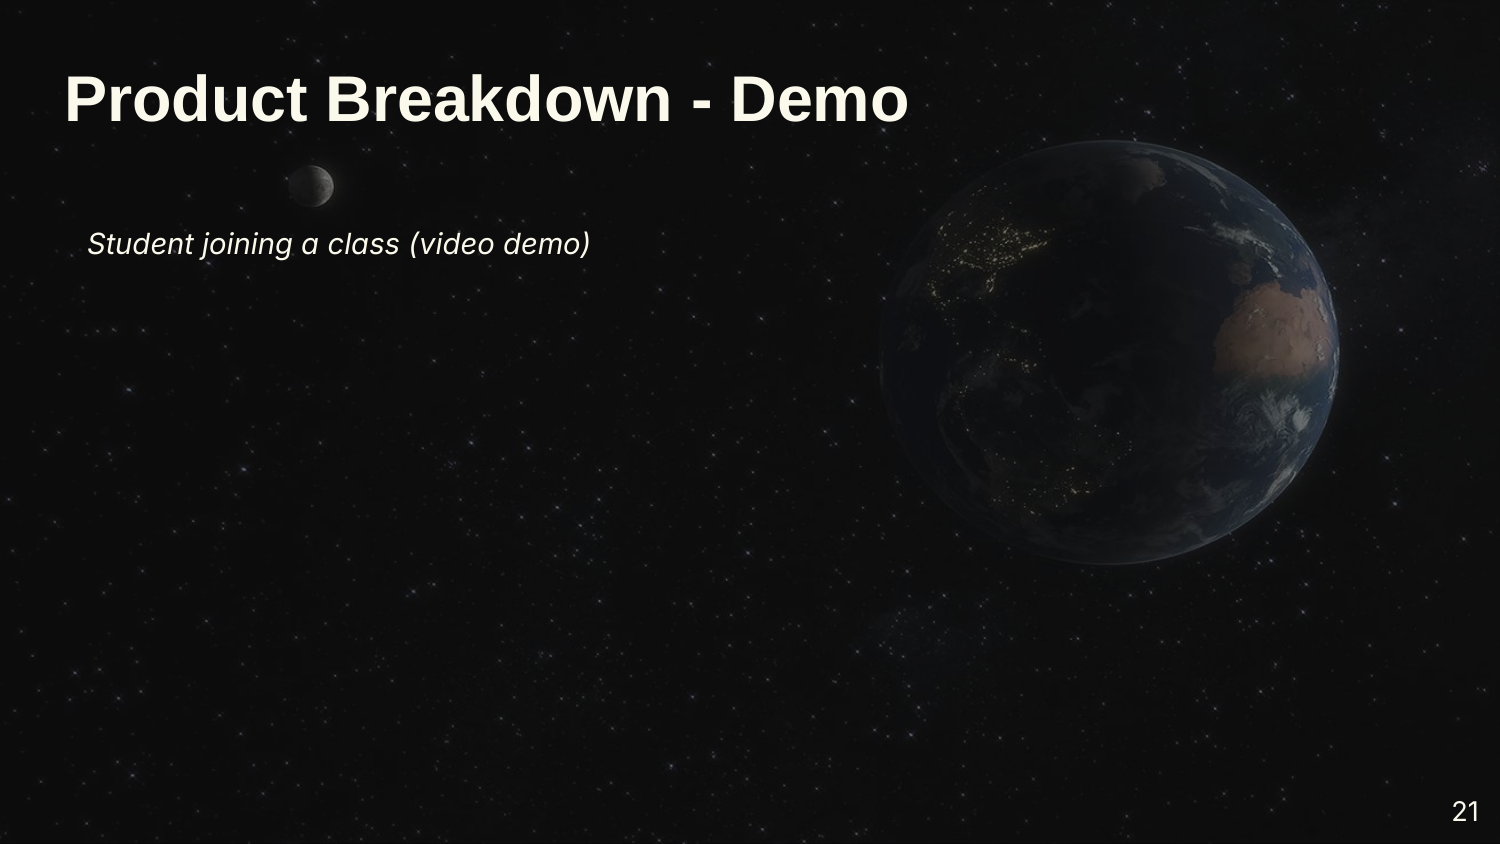

# Product Breakdown - Demo

Student joining a class (video demo)
21